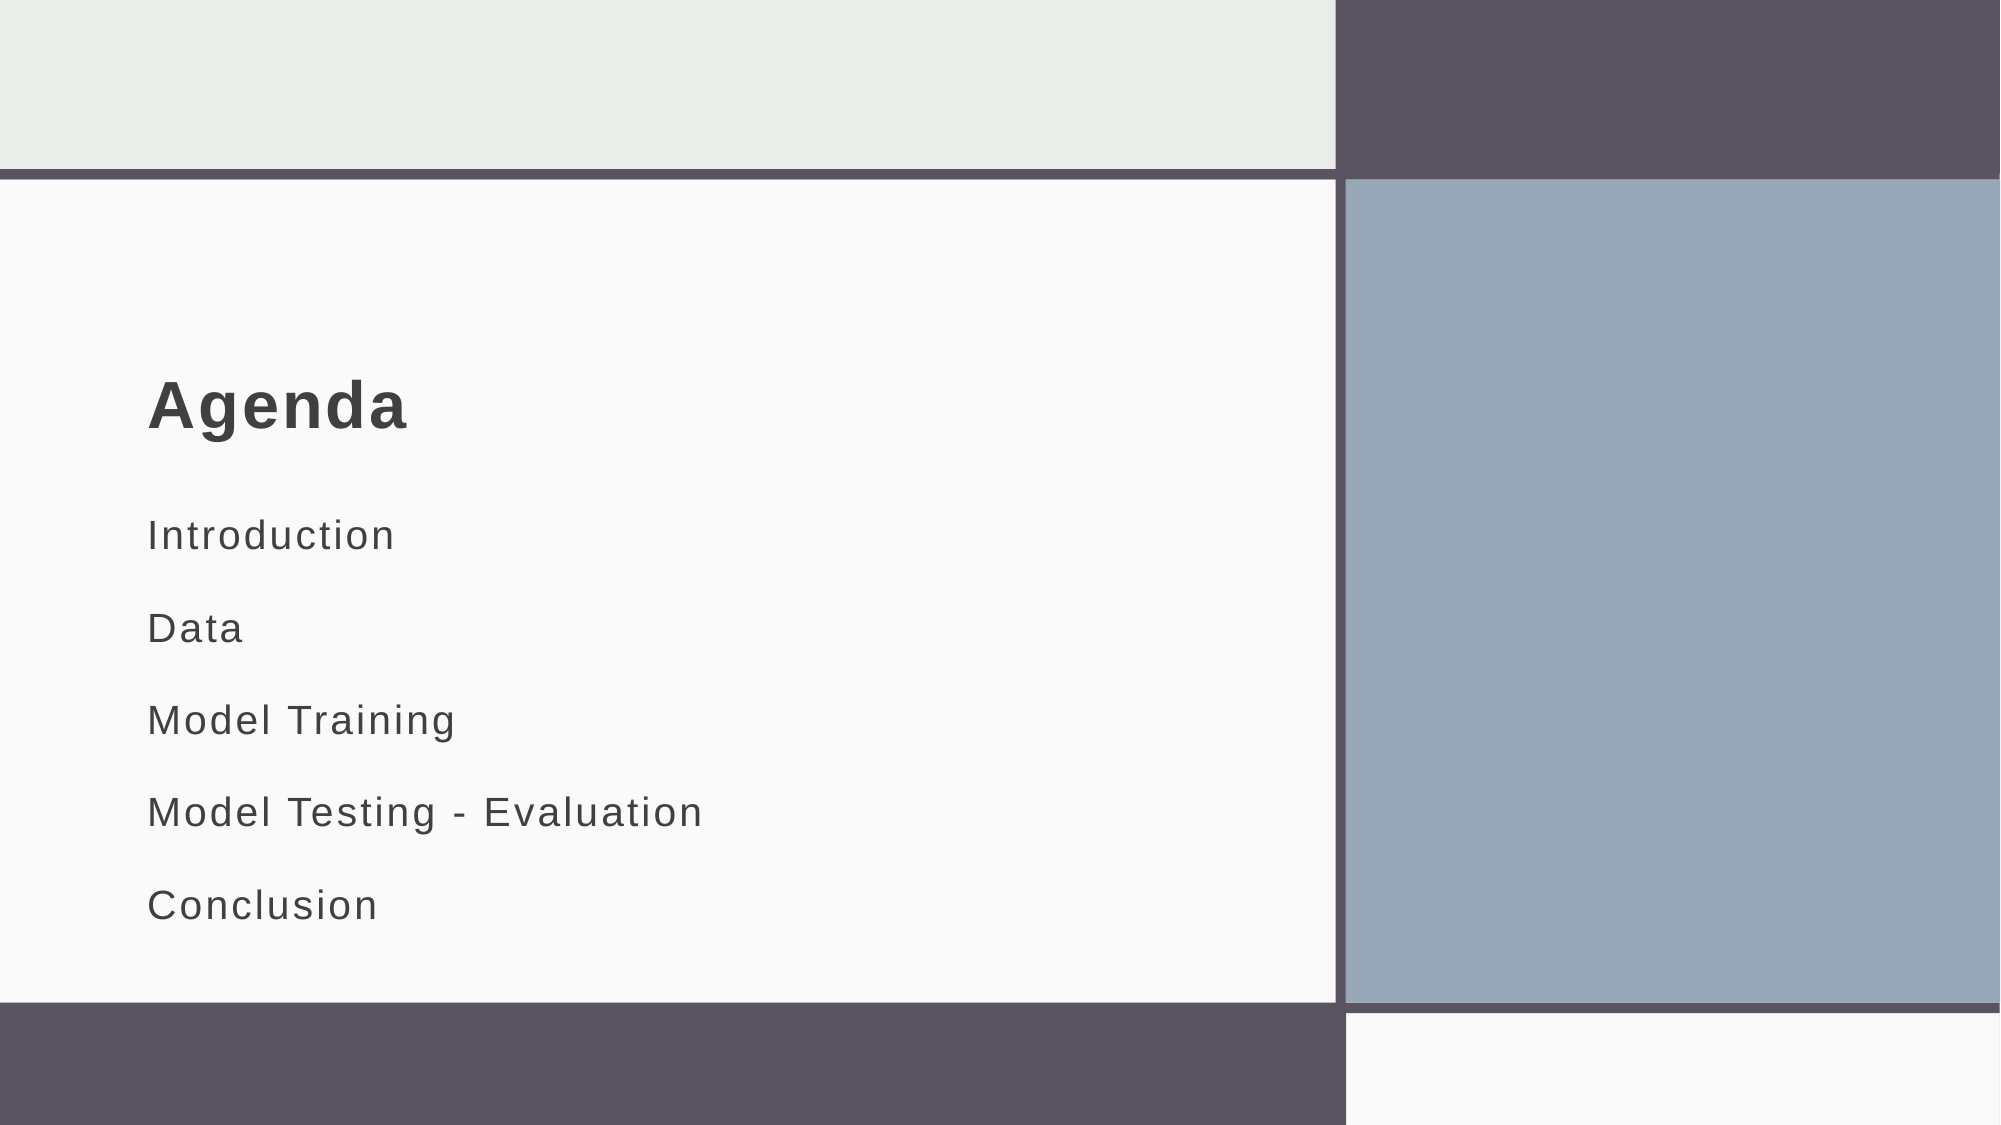

# Agenda
Introduction
Data
Model Training
Model Testing - Evaluation
Conclusion